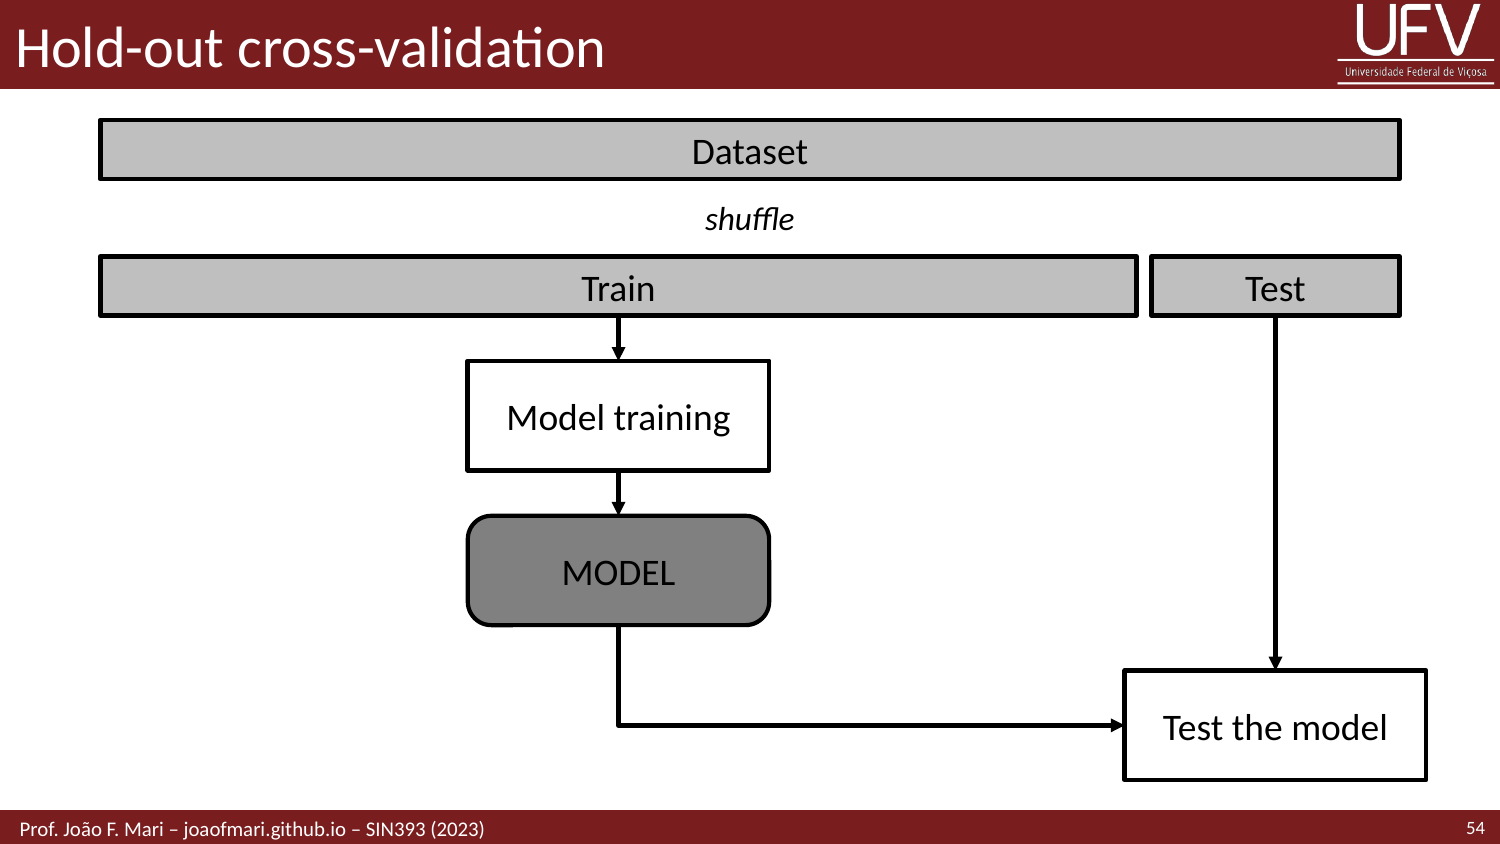

# Hold-out cross-validation
Dataset
shuffle
Train
Test
Model training
MODEL
Test the model
54
 Prof. João F. Mari – joaofmari.github.io – SIN393 (2023)